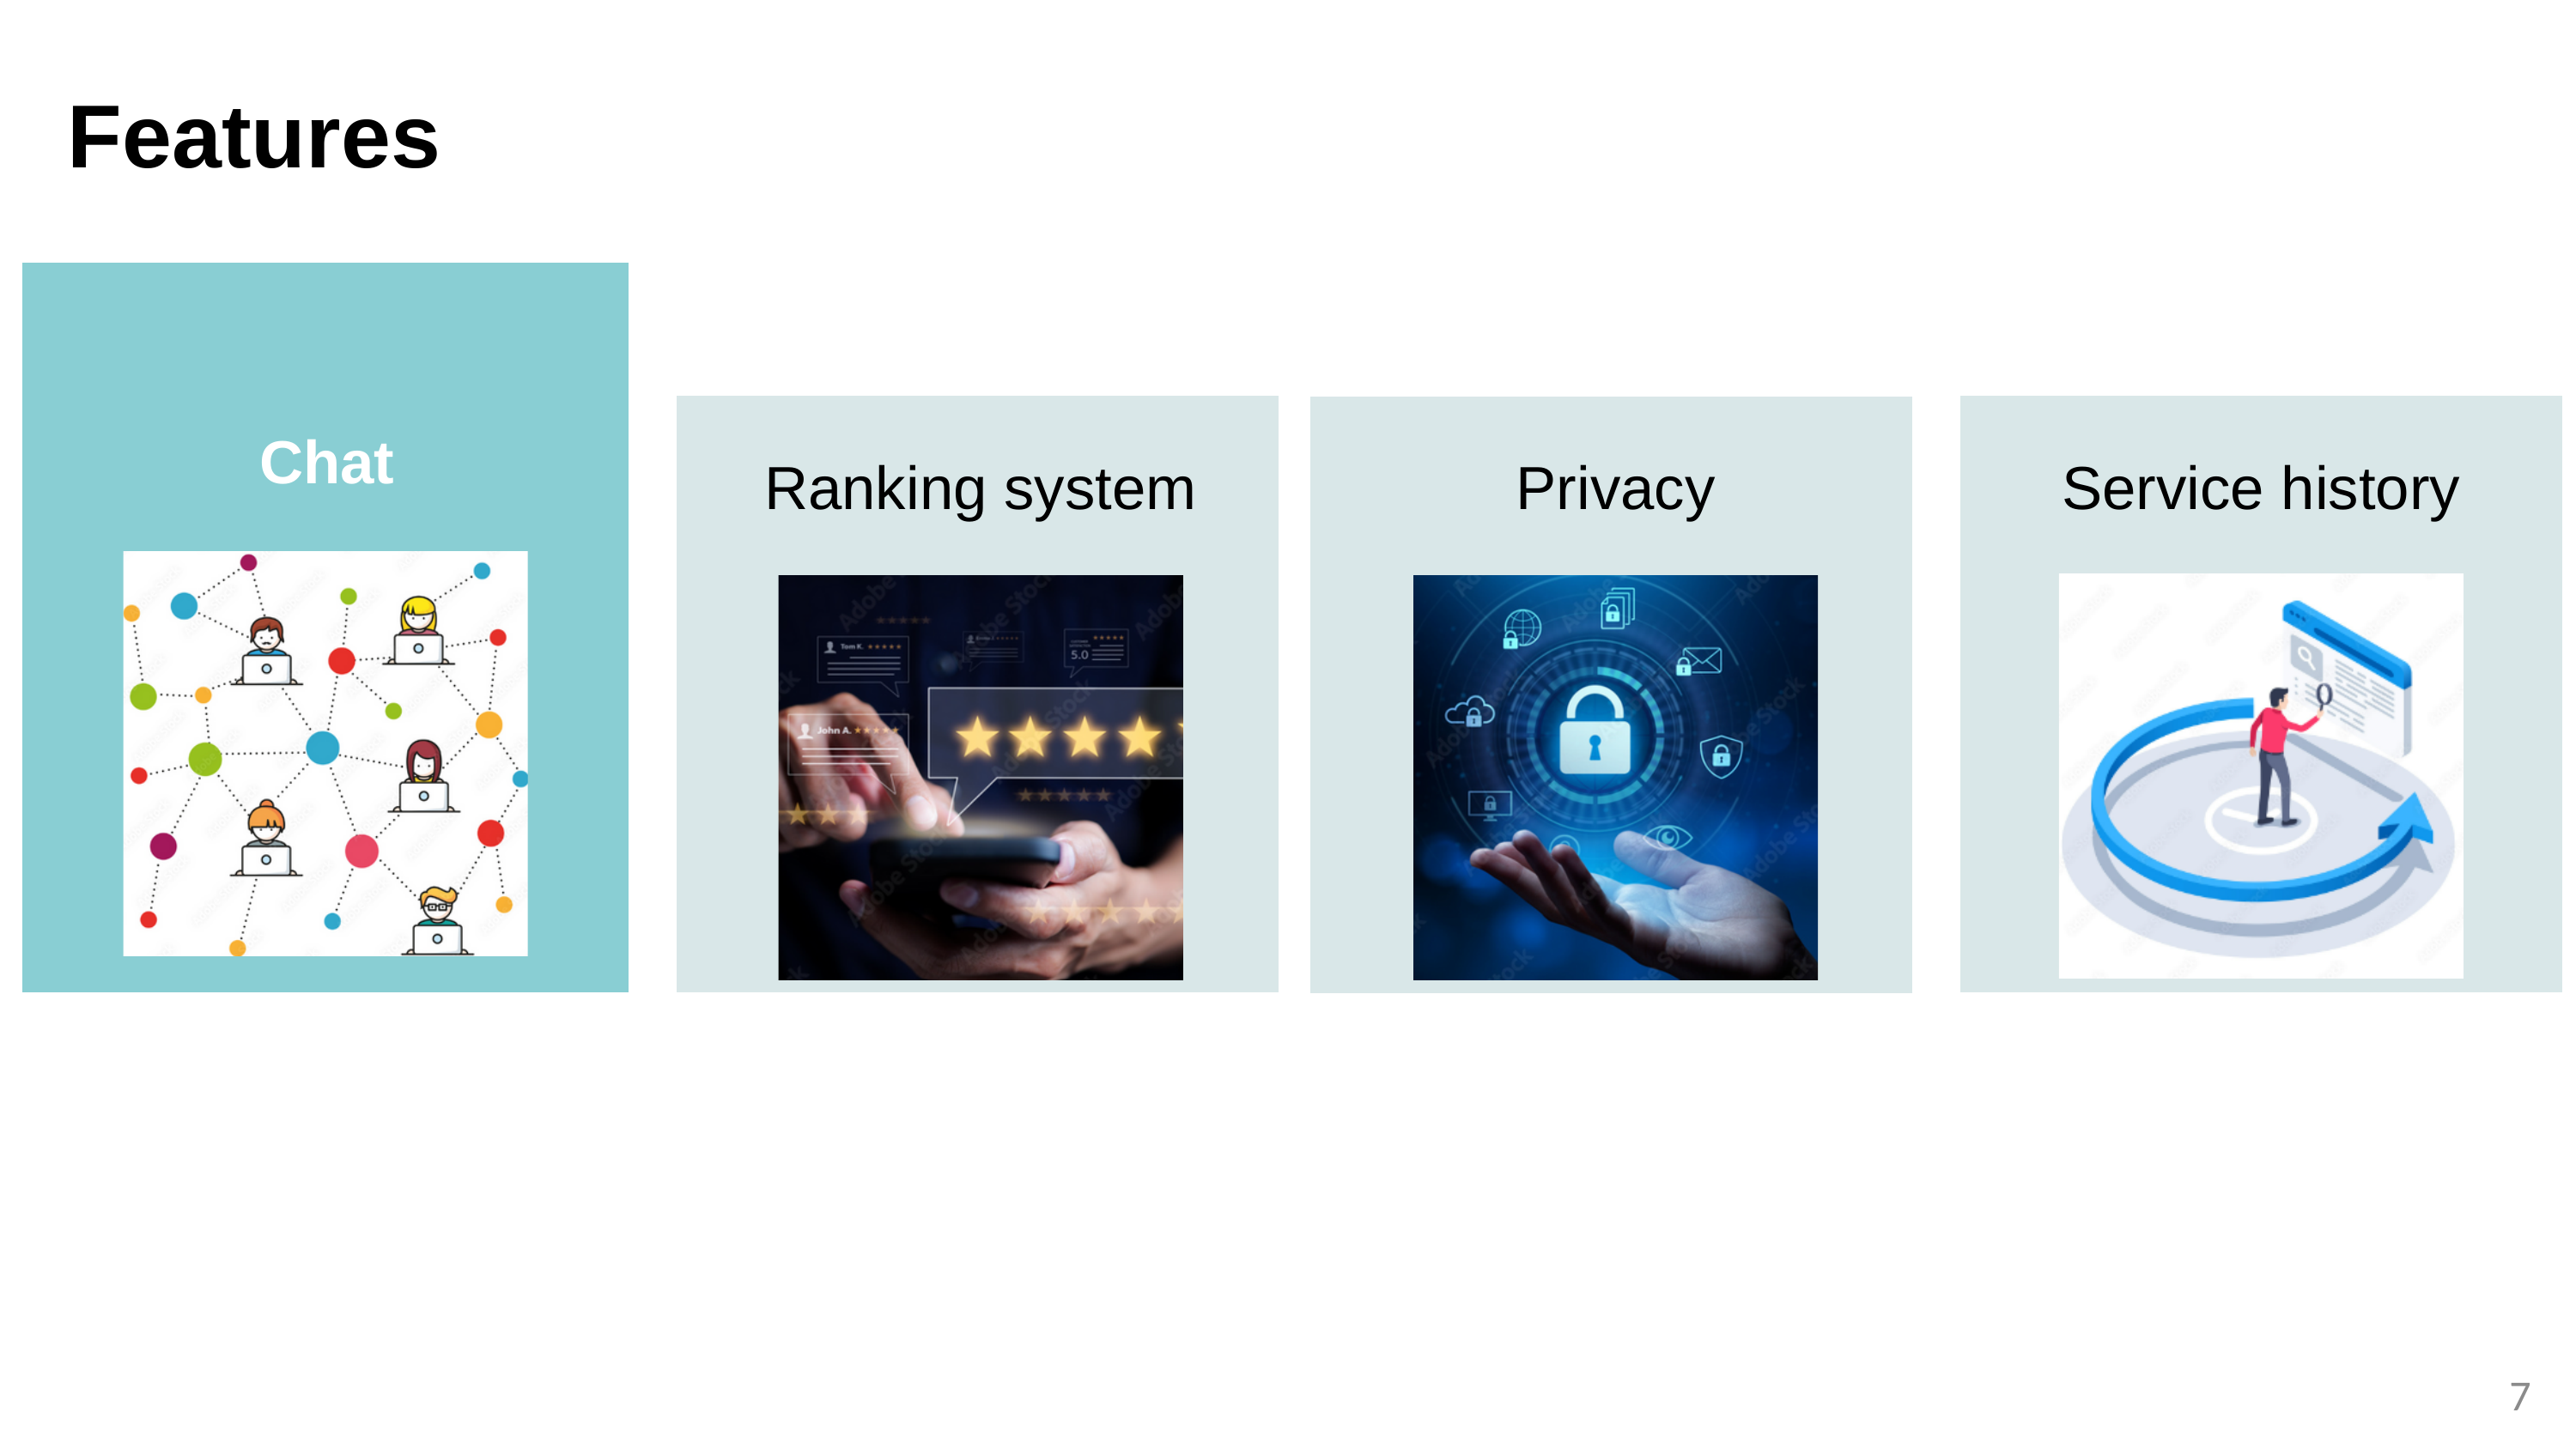

Features

Chat
Service history
Ranking system
Privacy

7